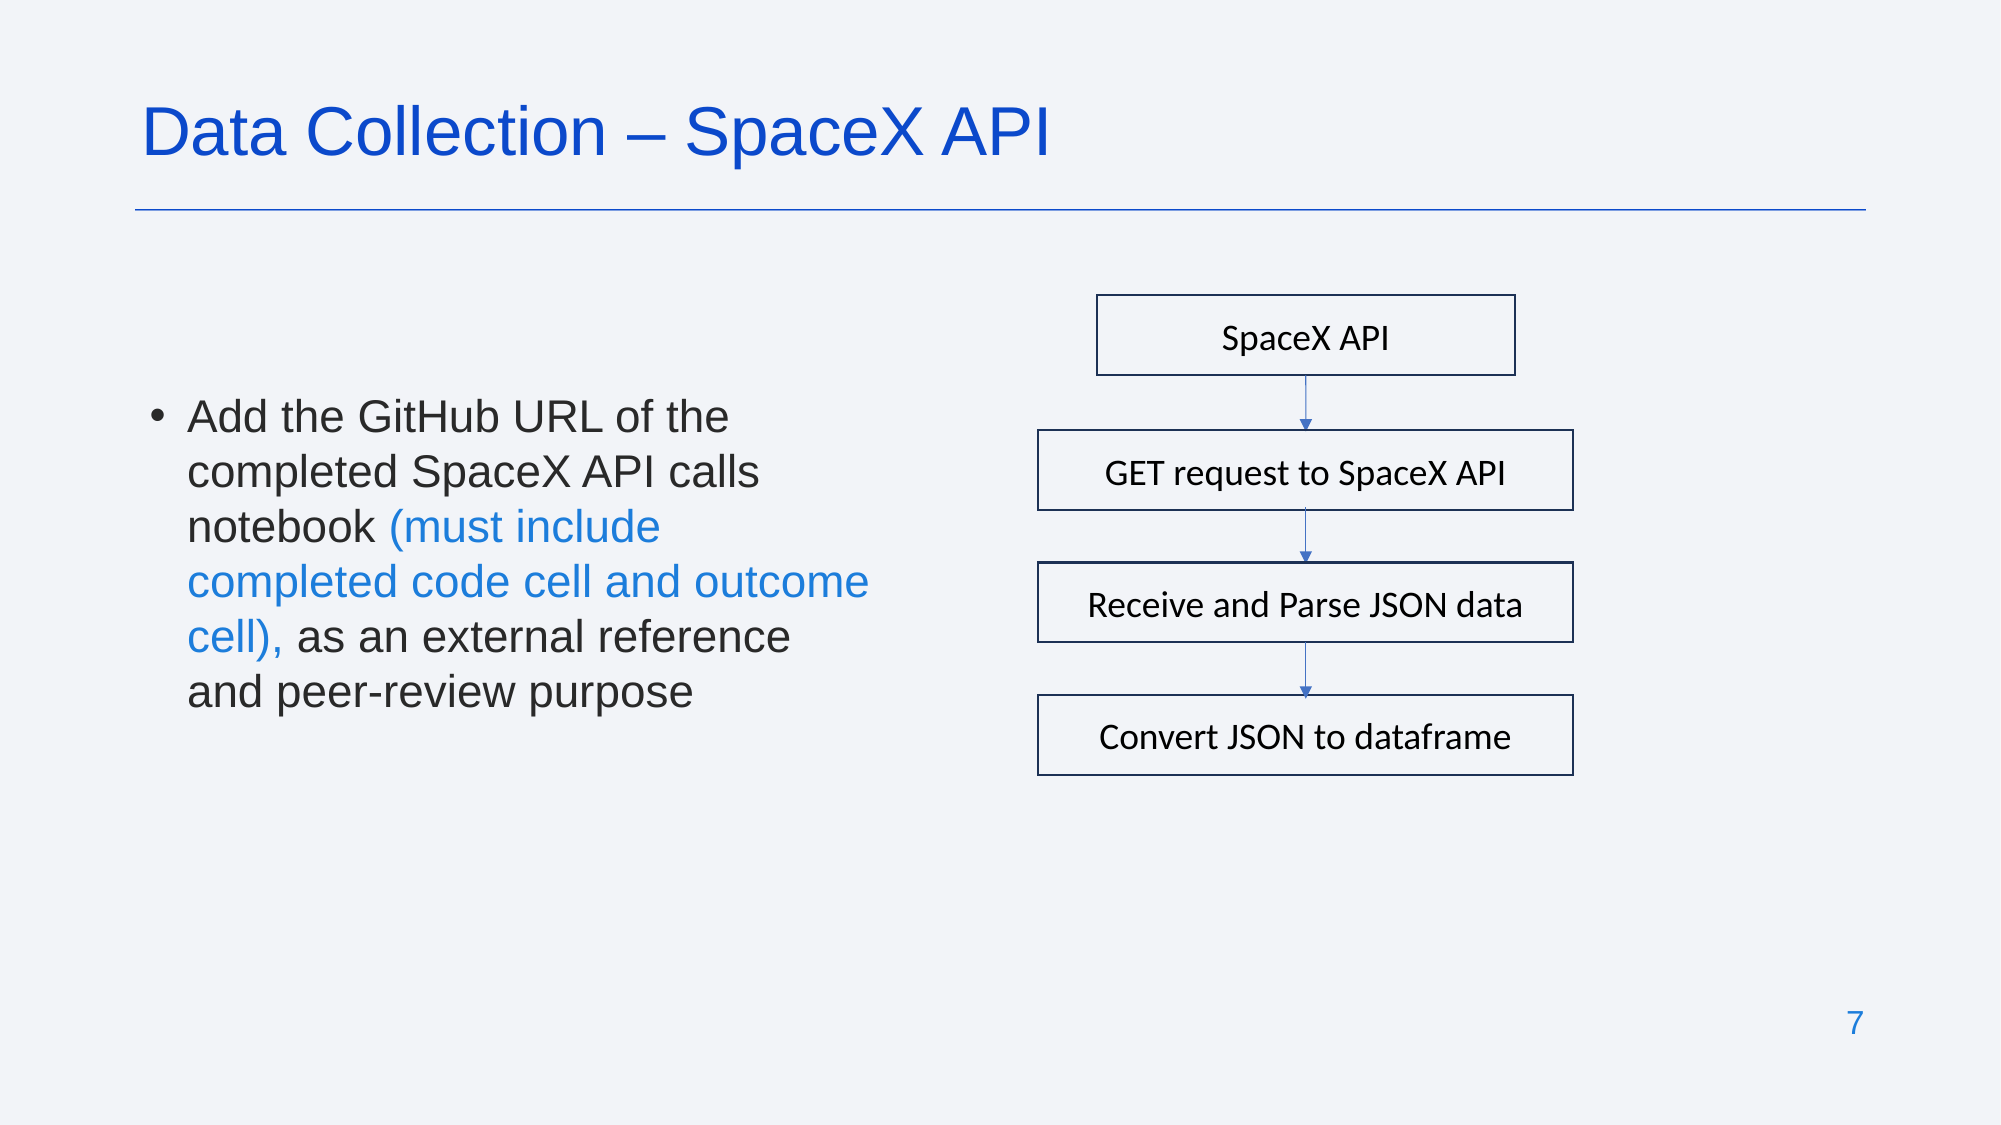

Data Collection – SpaceX API

Add the GitHub URL of the completed SpaceX API calls notebook (must include completed code cell and outcome cell), as an external reference and peer-review purpose

SpaceX API
GET request to SpaceX API
Receive and Parse JSON data
Convert JSON to dataframe
7